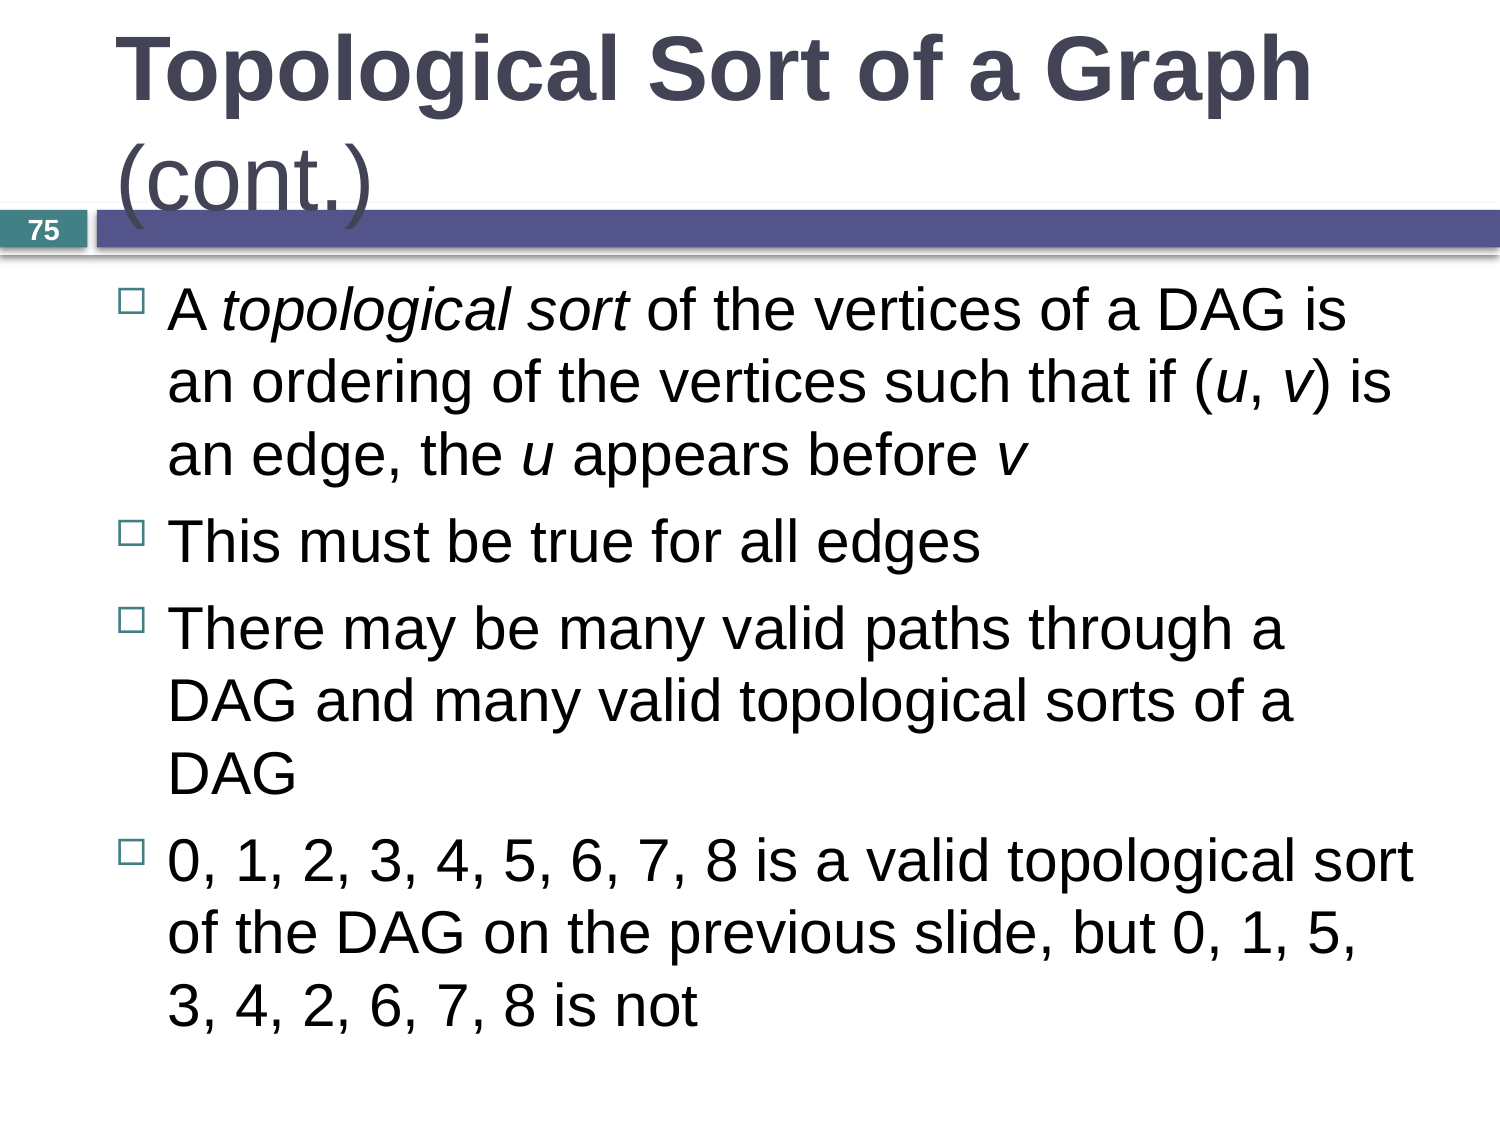

# Topological Sort of a Graph (cont.)
75
A topological sort of the vertices of a DAG is an ordering of the vertices such that if (u, v) is an edge, the u appears before v
This must be true for all edges
There may be many valid paths through a DAG and many valid topological sorts of a DAG
0, 1, 2, 3, 4, 5, 6, 7, 8 is a valid topological sort of the DAG on the previous slide, but 0, 1, 5, 3, 4, 2, 6, 7, 8 is not